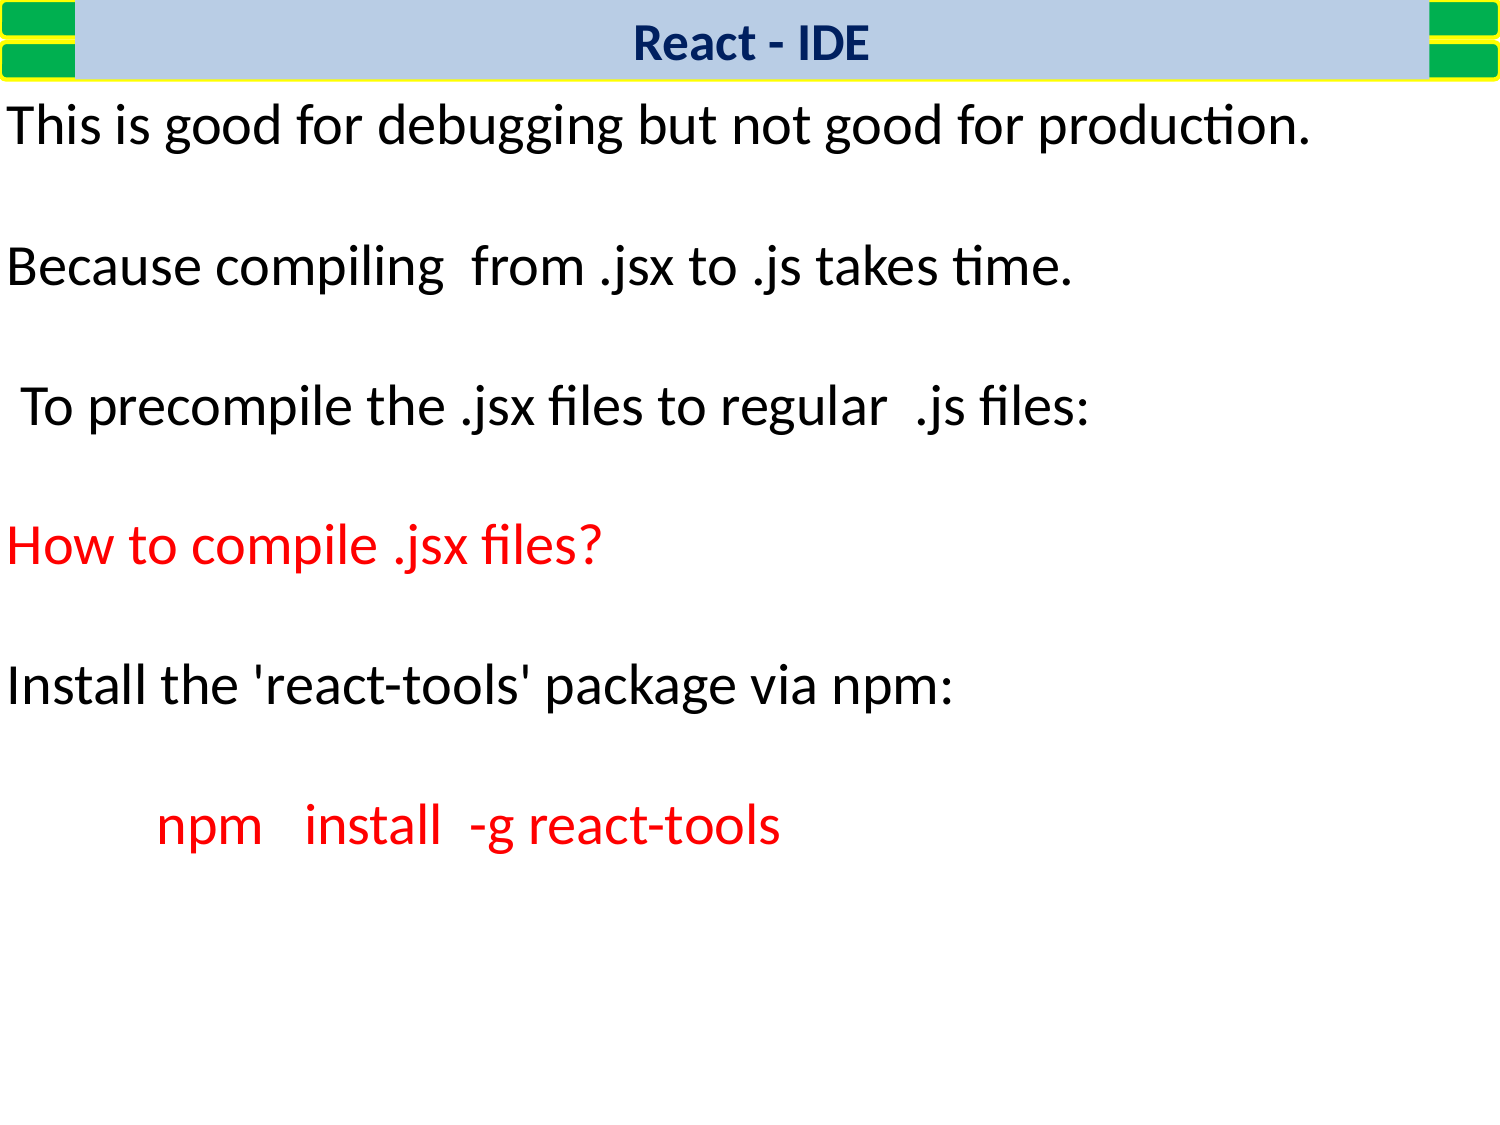

React - IDE

This is good for debugging but not good for production.

Because compiling  from .jsx to .js takes time.

 To precompile the .jsx files to regular  .js files:

How to compile .jsx files?

Install the 'react-tools' package via npm:

	npm   install  -g react-tools